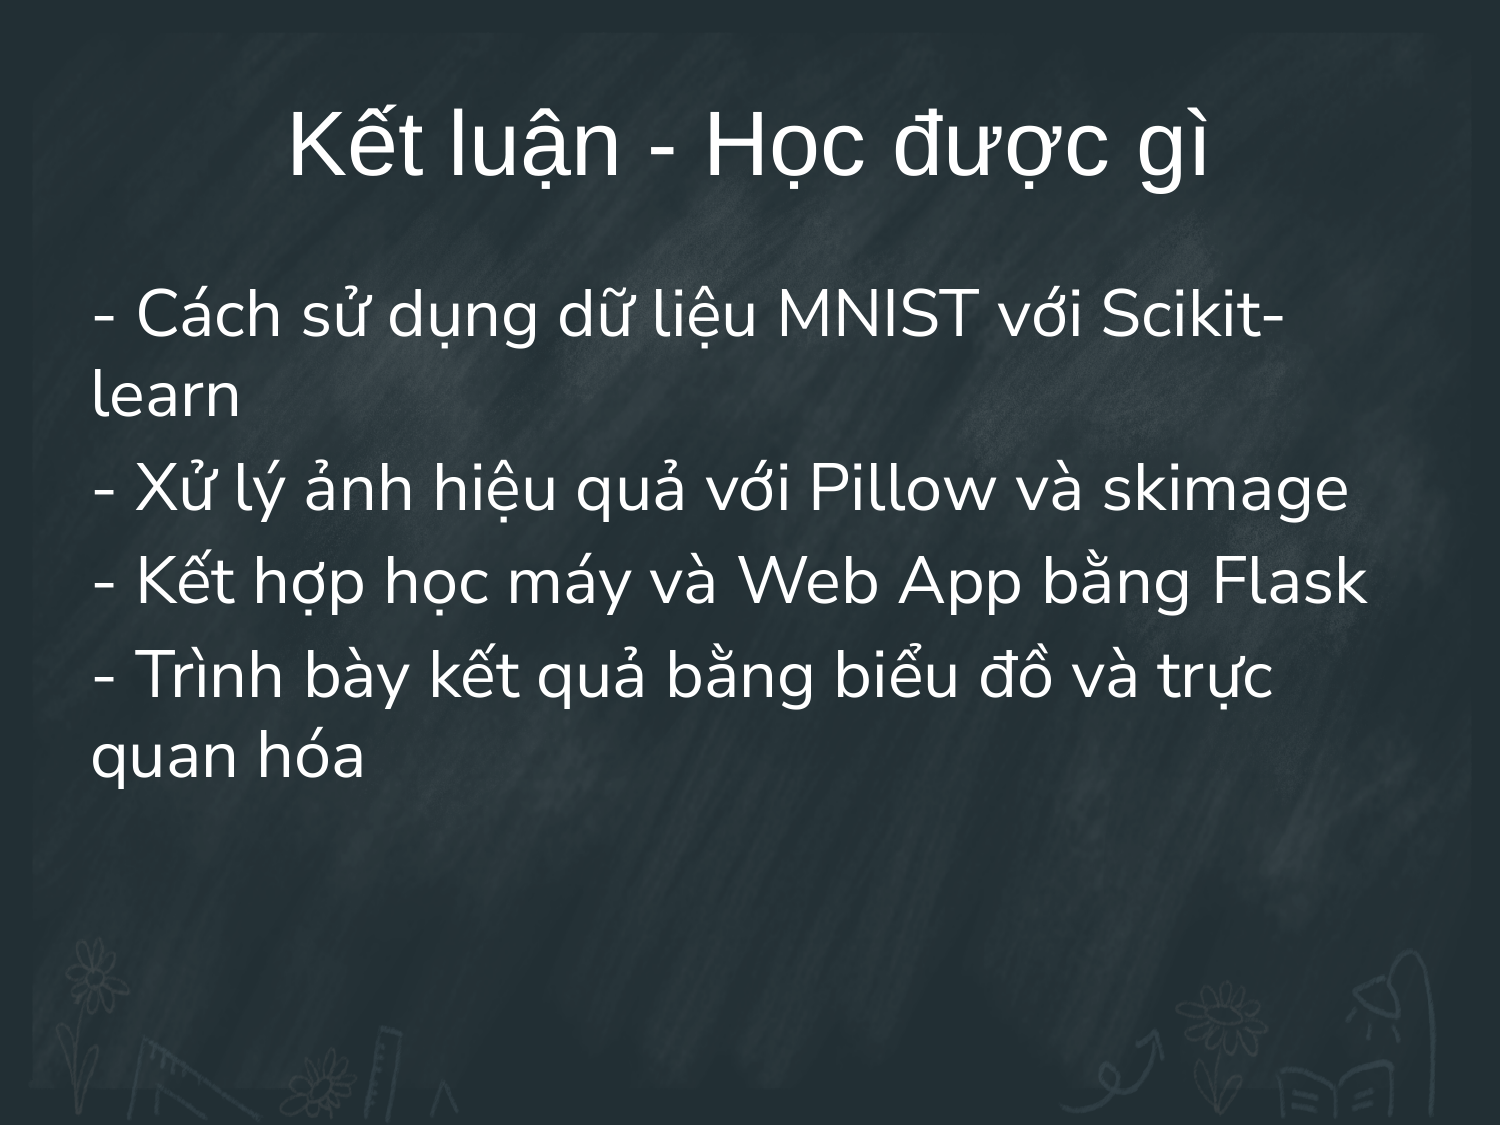

Kết luận - Học được gì
- Cách sử dụng dữ liệu MNIST với Scikit-learn
- Xử lý ảnh hiệu quả với Pillow và skimage
- Kết hợp học máy và Web App bằng Flask
- Trình bày kết quả bằng biểu đồ và trực quan hóa